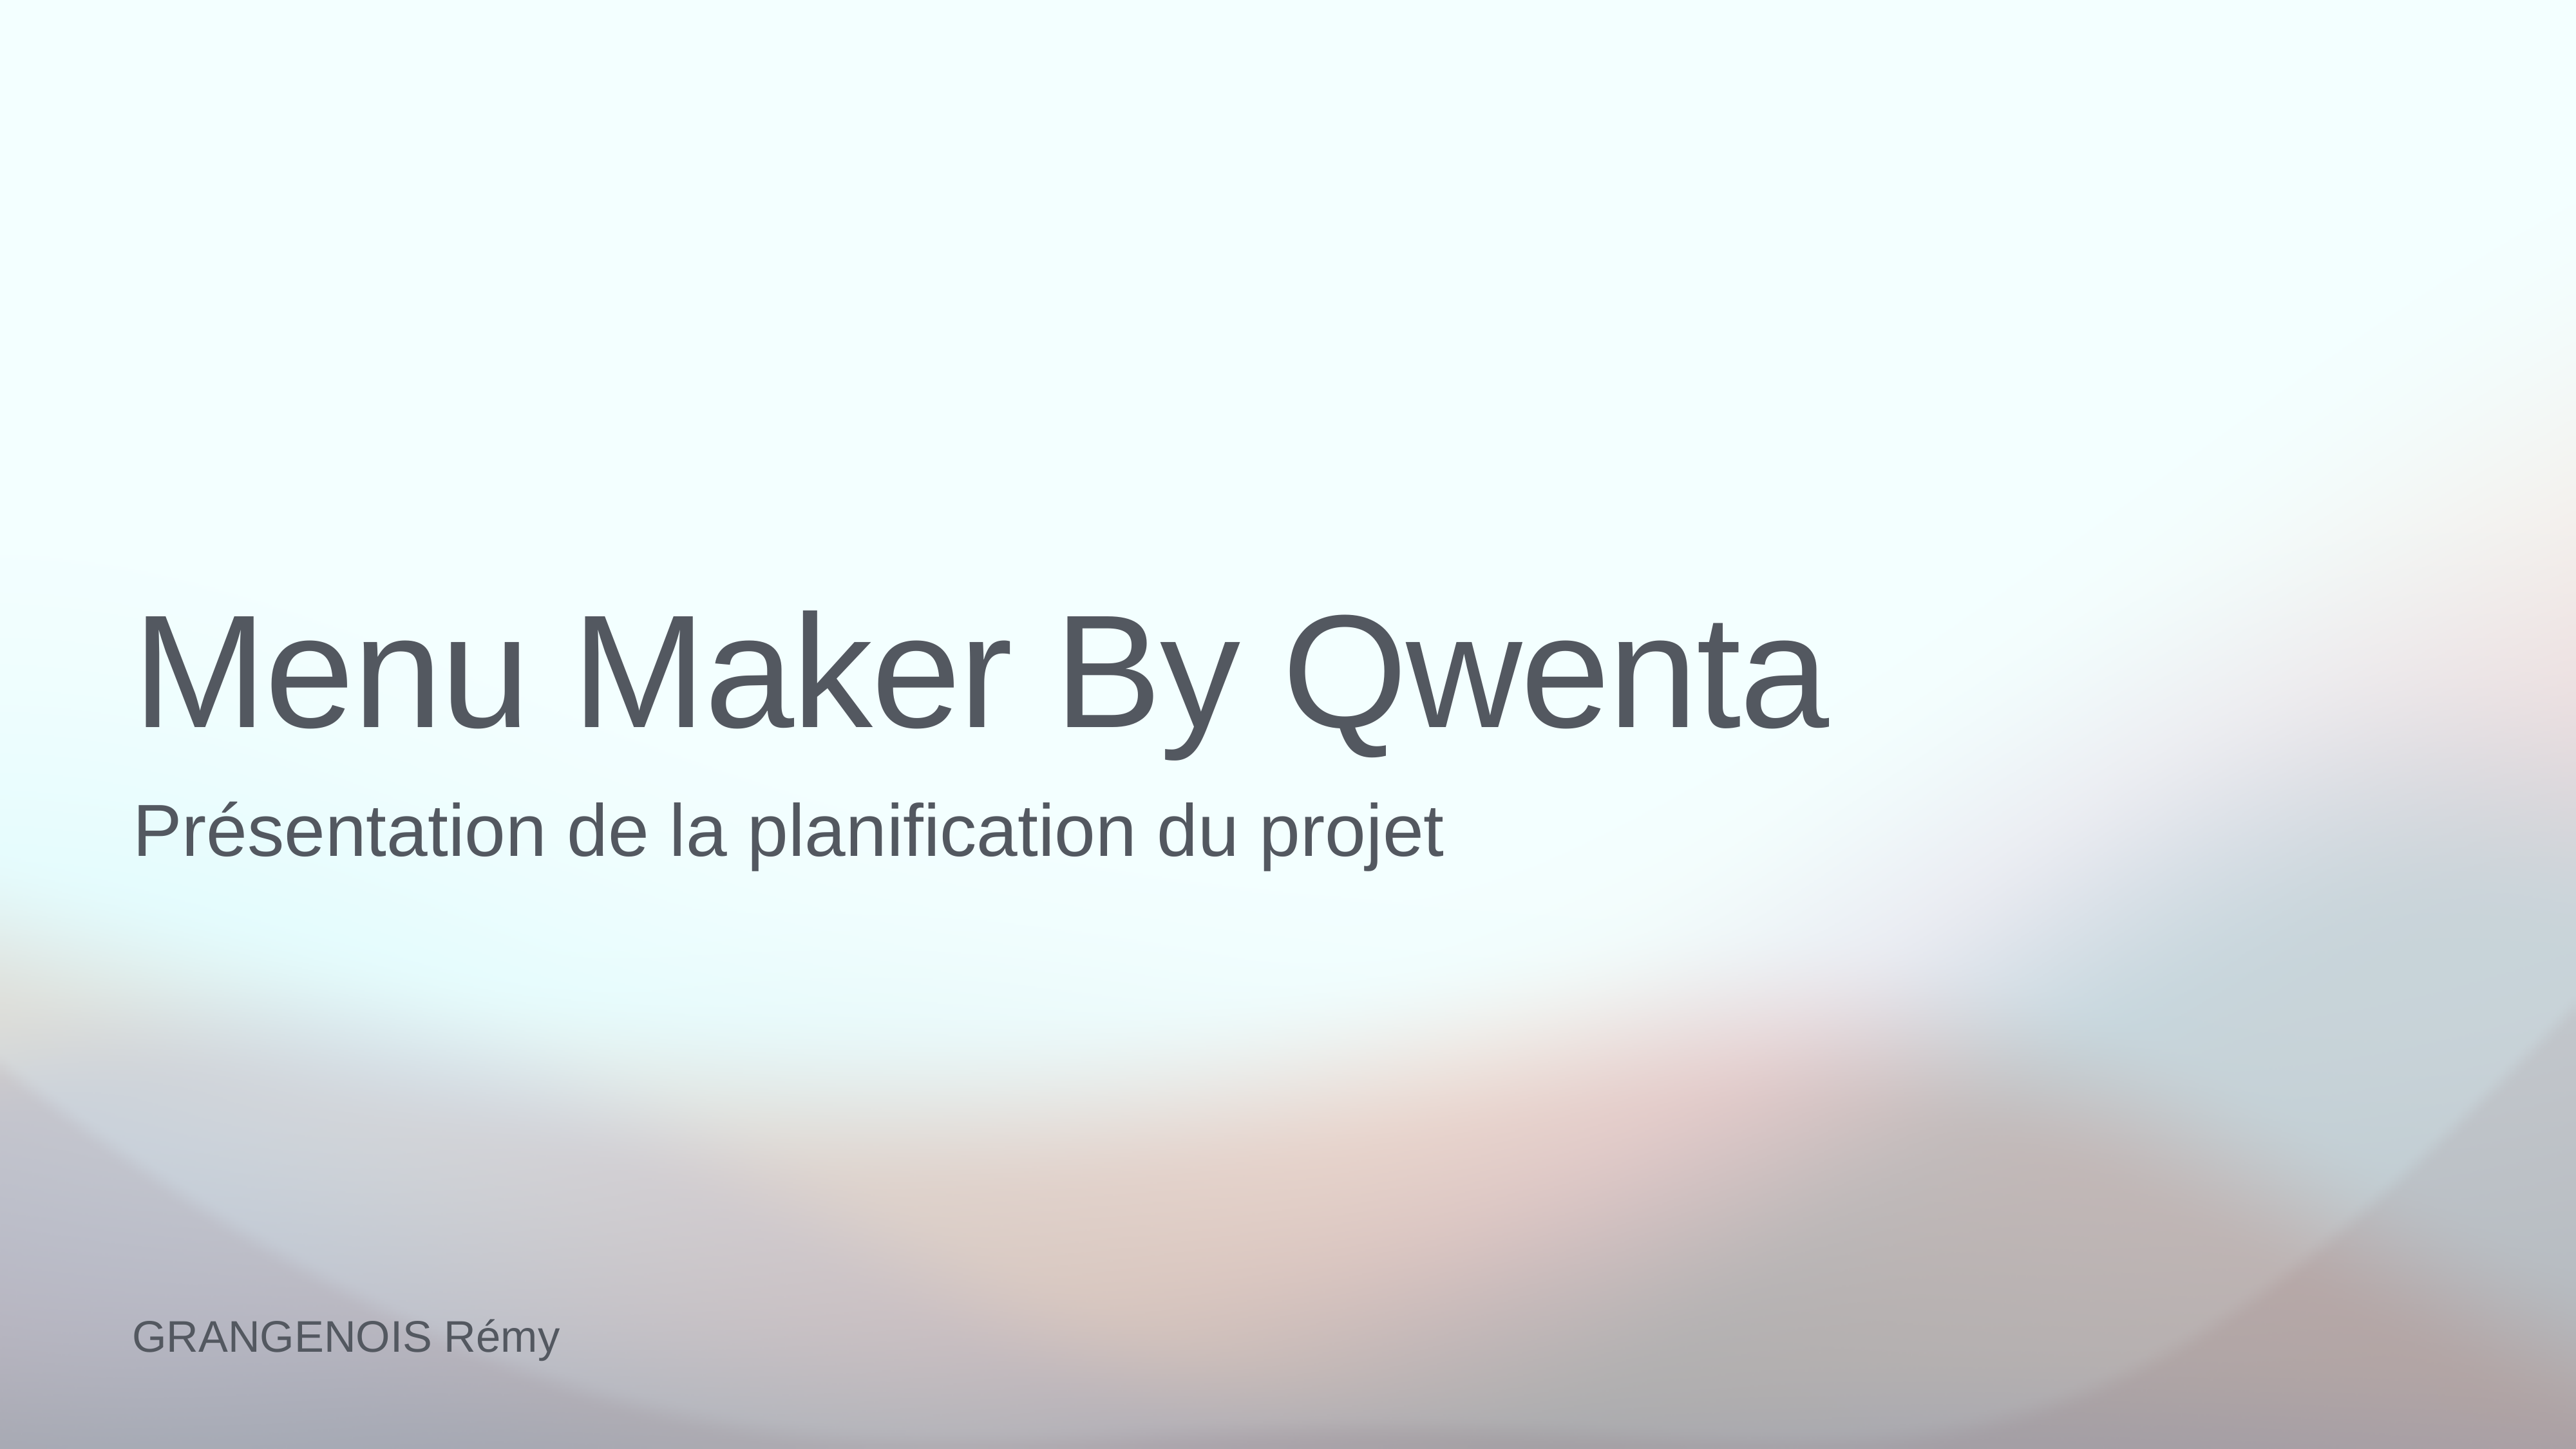

# Menu Maker By Qwenta
Présentation de la planification du projet
GRANGENOIS Rémy